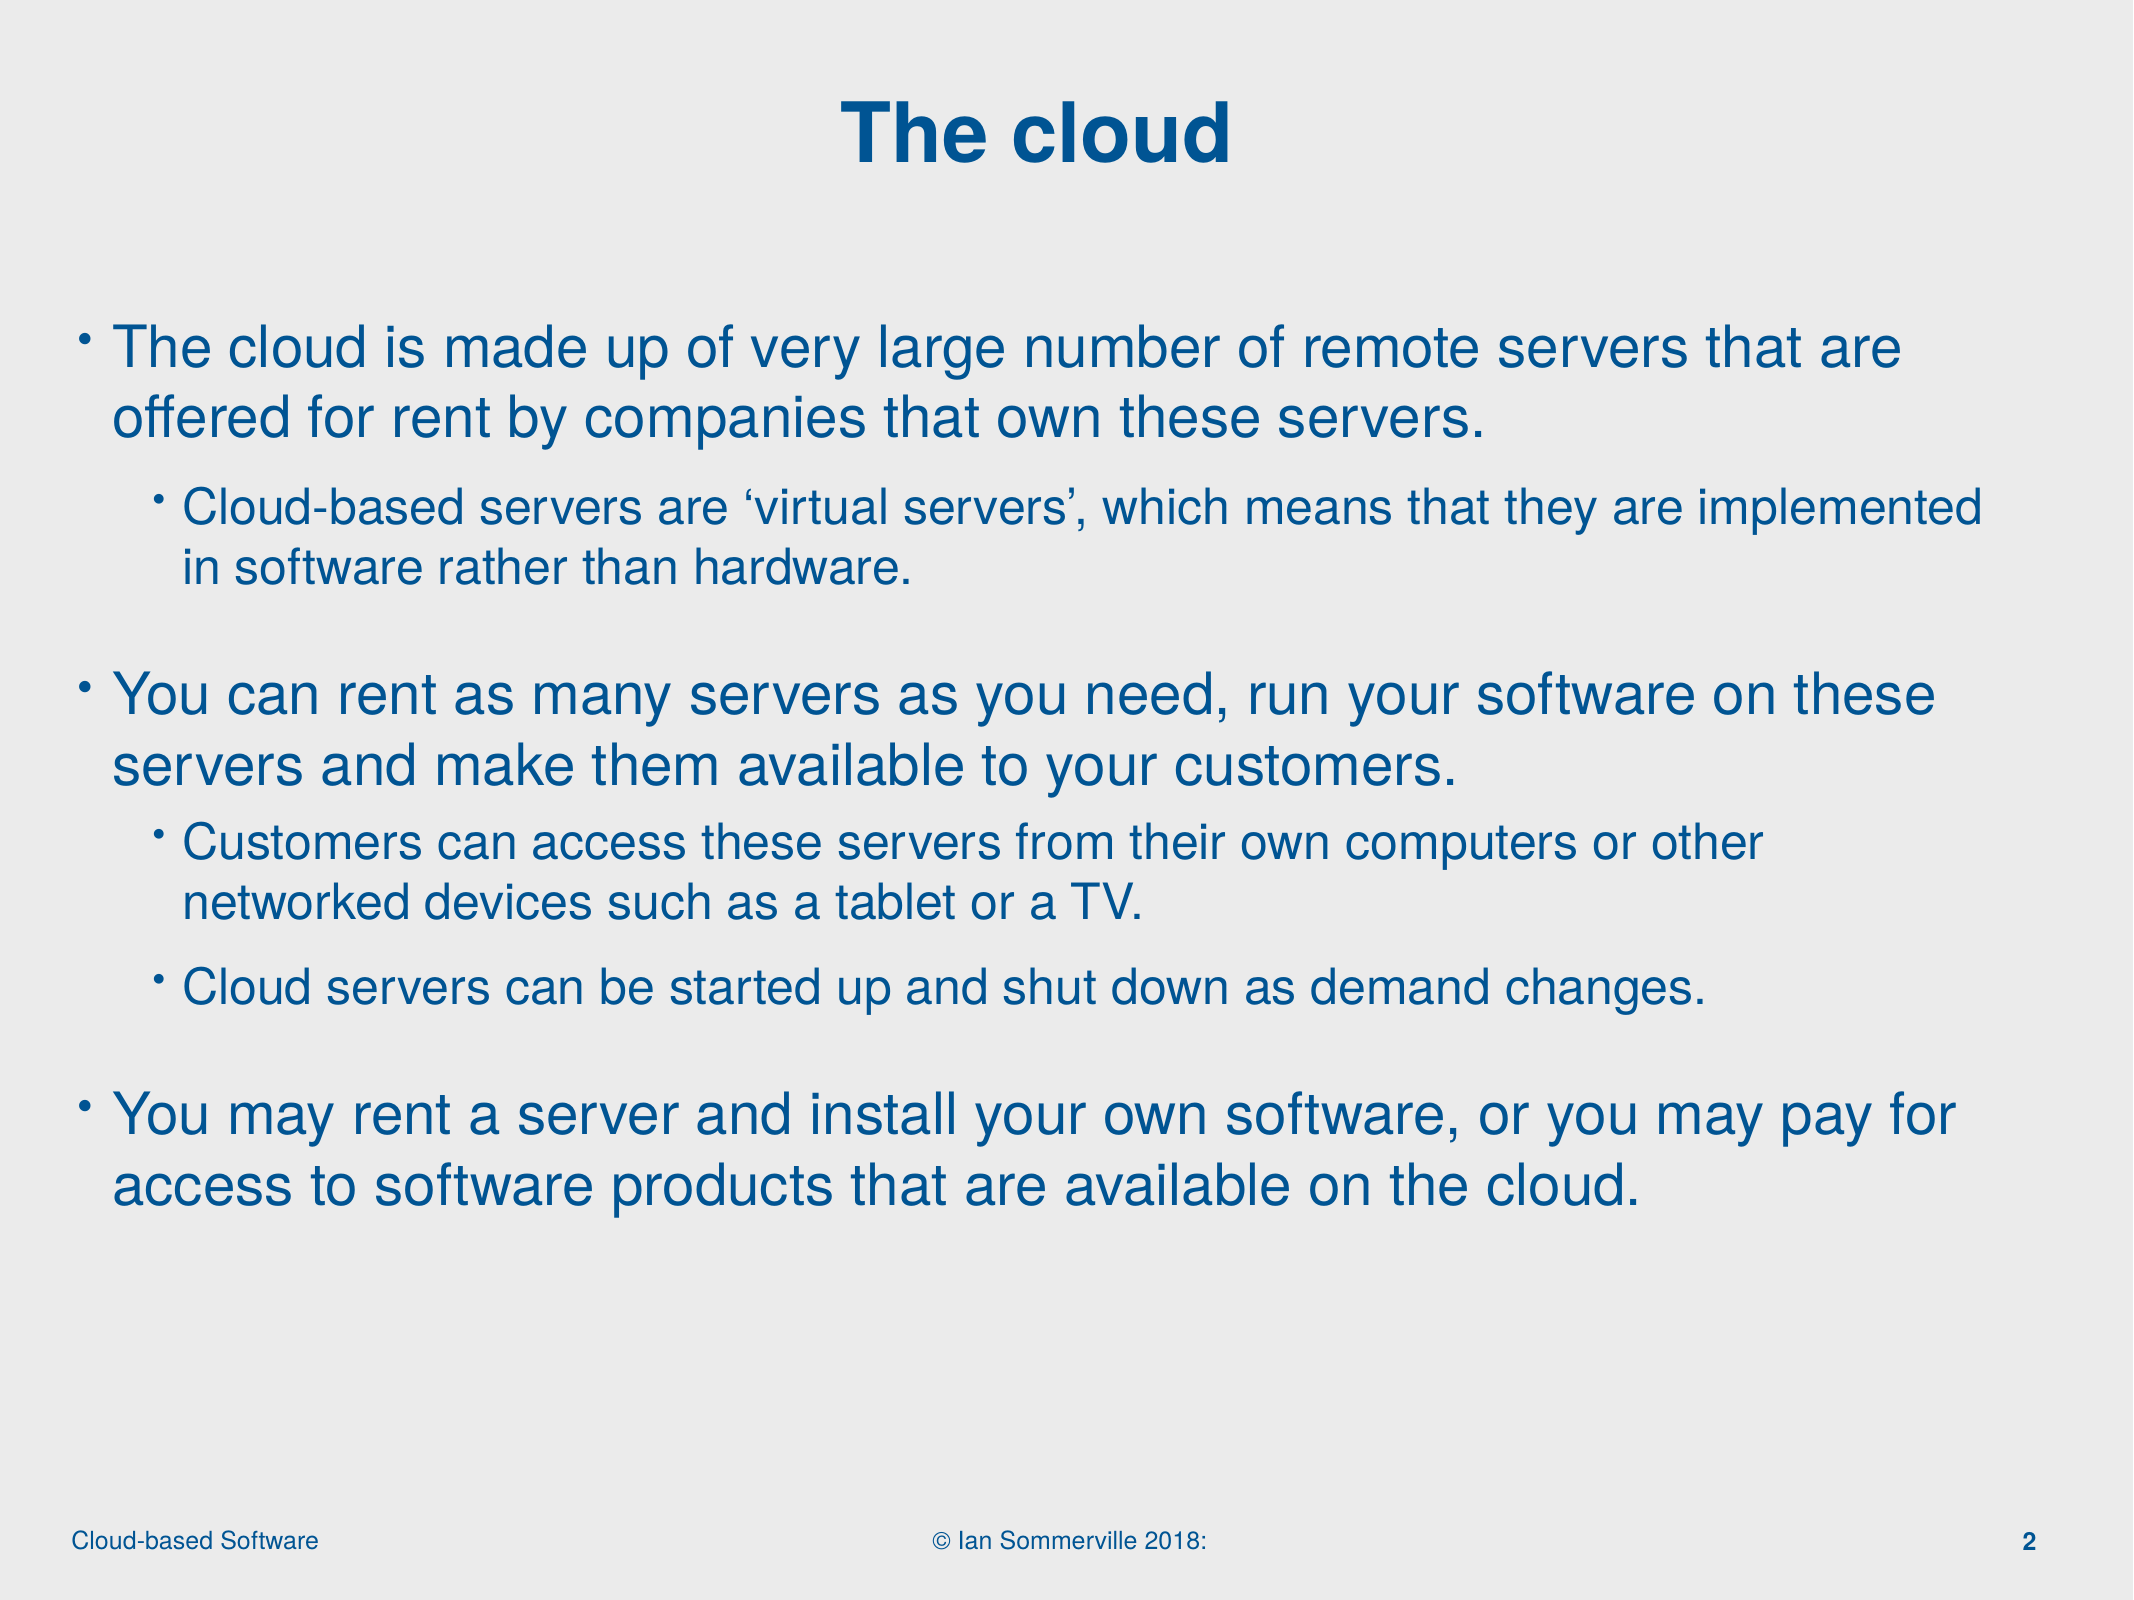

# The cloud
The cloud is made up of very large number of remote servers that are offered for rent by companies that own these servers.
Cloud-based servers are ‘virtual servers’, which means that they are implemented in software rather than hardware.
You can rent as many servers as you need, run your software on these servers and make them available to your customers.
Customers can access these servers from their own computers or other networked devices such as a tablet or a TV.
Cloud servers can be started up and shut down as demand changes.
You may rent a server and install your own software, or you may pay for access to software products that are available on the cloud.
2